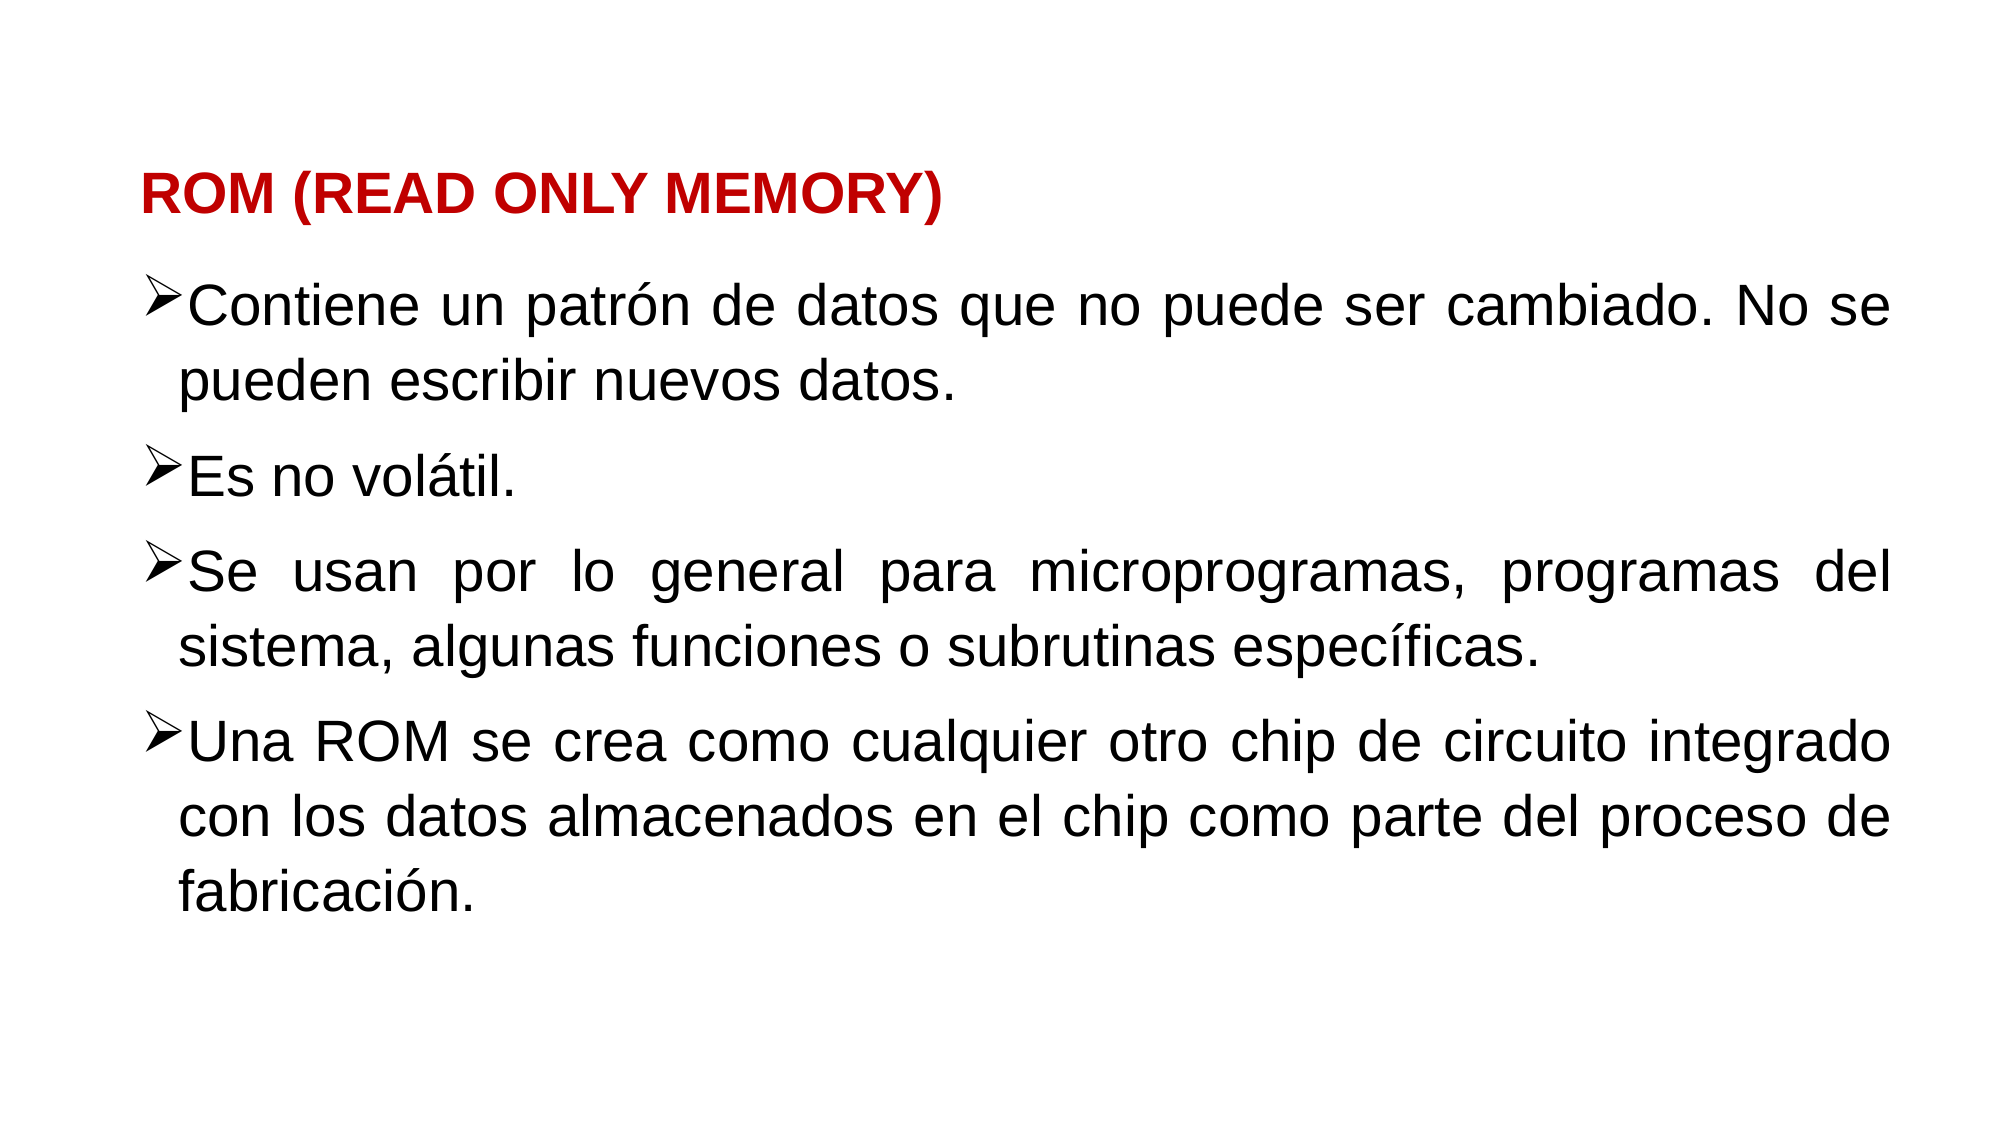

ROM (READ ONLY MEMORY)
Contiene un patrón de datos que no puede ser cambiado. No se pueden escribir nuevos datos.
Es no volátil.
Se usan por lo general para microprogramas, programas del sistema, algunas funciones o subrutinas específicas.
Una ROM se crea como cualquier otro chip de circuito integrado con los datos almacenados en el chip como parte del proceso de fabricación.